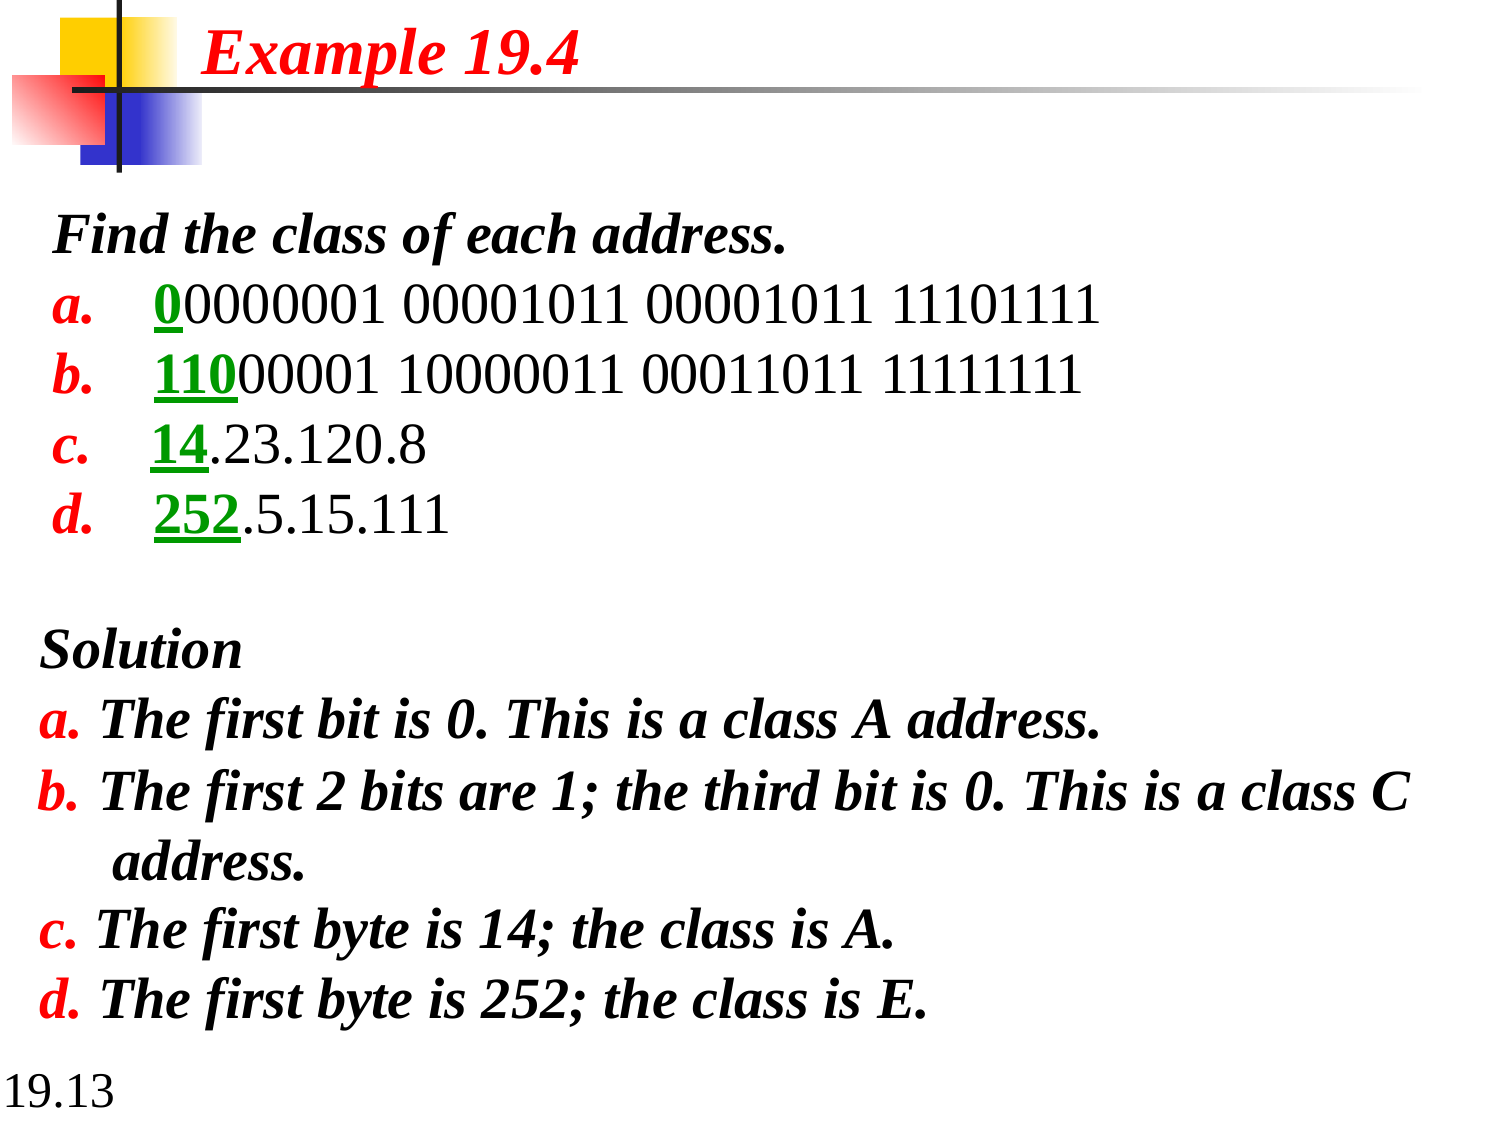

# Example 19.4
Find the class of each address.
a.	00000001 00001011 00001011 11101111
b.	11000001 10000011 00011011 11111111
c.	14.23.120.8
d.	252.5.15.111

Solution
The first bit is 0. This is a class A address.
The first 2 bits are 1; the third bit is 0. This is a class C  address.
The first byte is 14; the class is A.
The first byte is 252; the class is E.
19.13